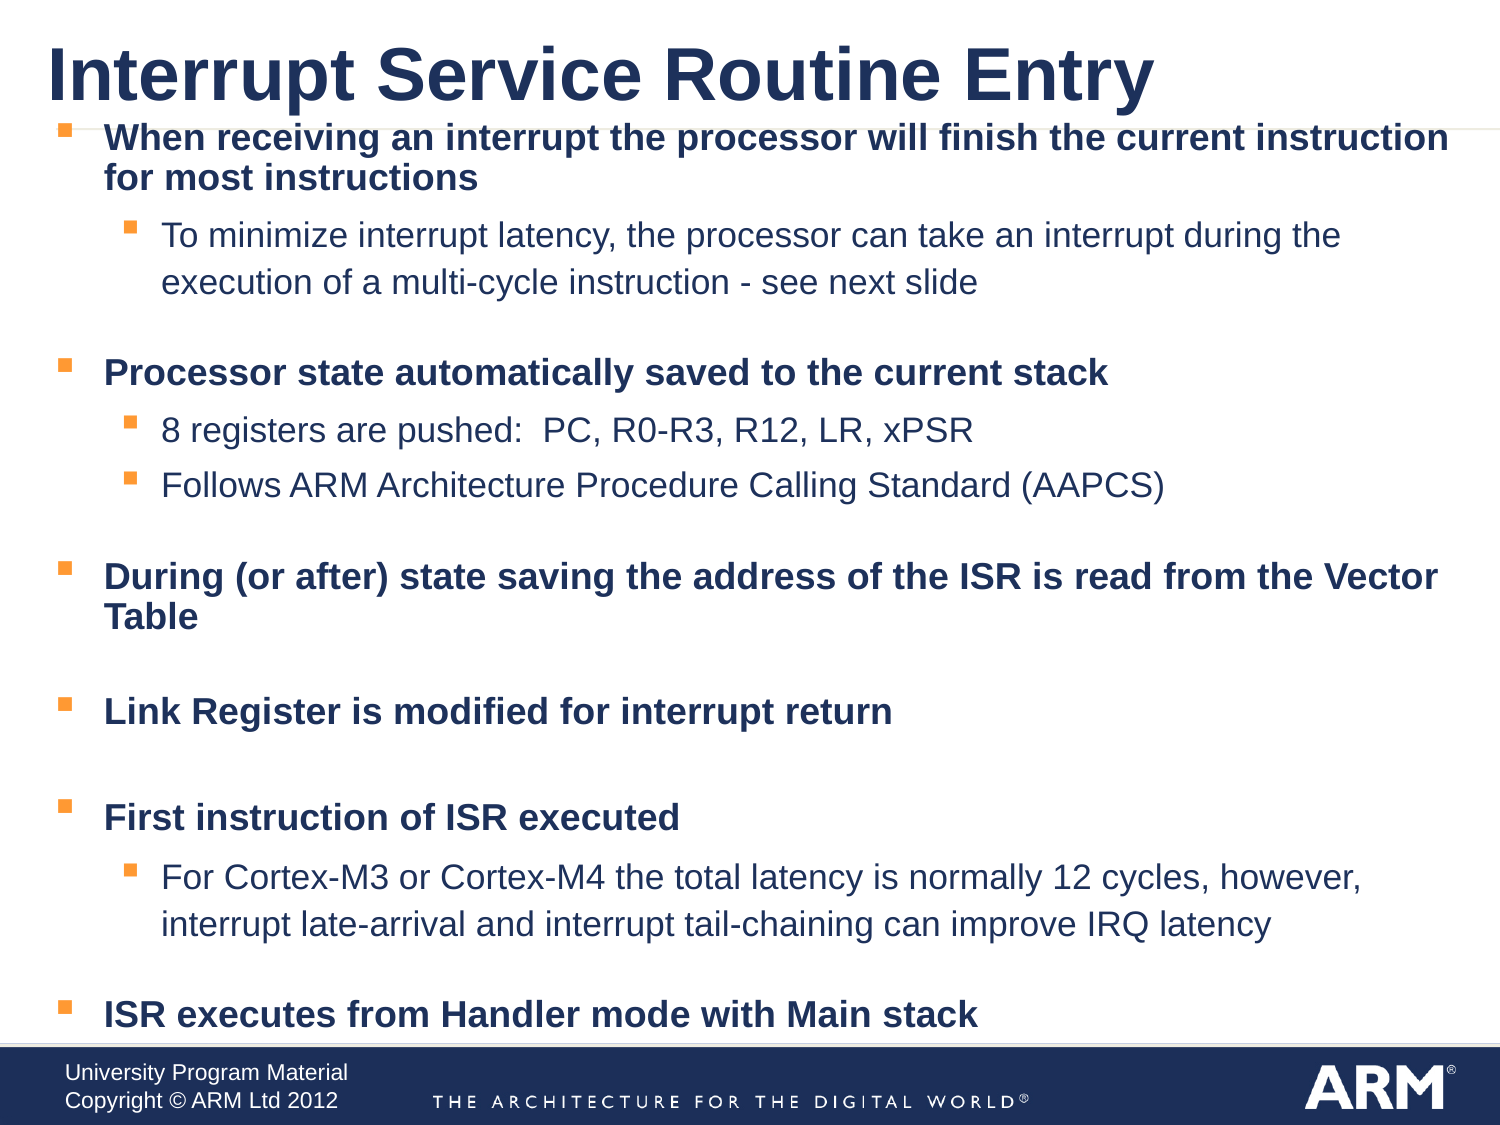

Interrupt Service Routine Entry
When receiving an interrupt the processor will finish the current instruction for most instructions
To minimize interrupt latency, the processor can take an interrupt during the execution of a multi-cycle instruction - see next slide

Processor state automatically saved to the current stack
8 registers are pushed:  PC, R0-R3, R12, LR, xPSR
Follows ARM Architecture Procedure Calling Standard (AAPCS)

During (or after) state saving the address of the ISR is read from the Vector Table

Link Register is modified for interrupt return

First instruction of ISR executed
For Cortex-M3 or Cortex-M4 the total latency is normally 12 cycles, however, interrupt late-arrival and interrupt tail-chaining can improve IRQ latency

ISR executes from Handler mode with Main stack